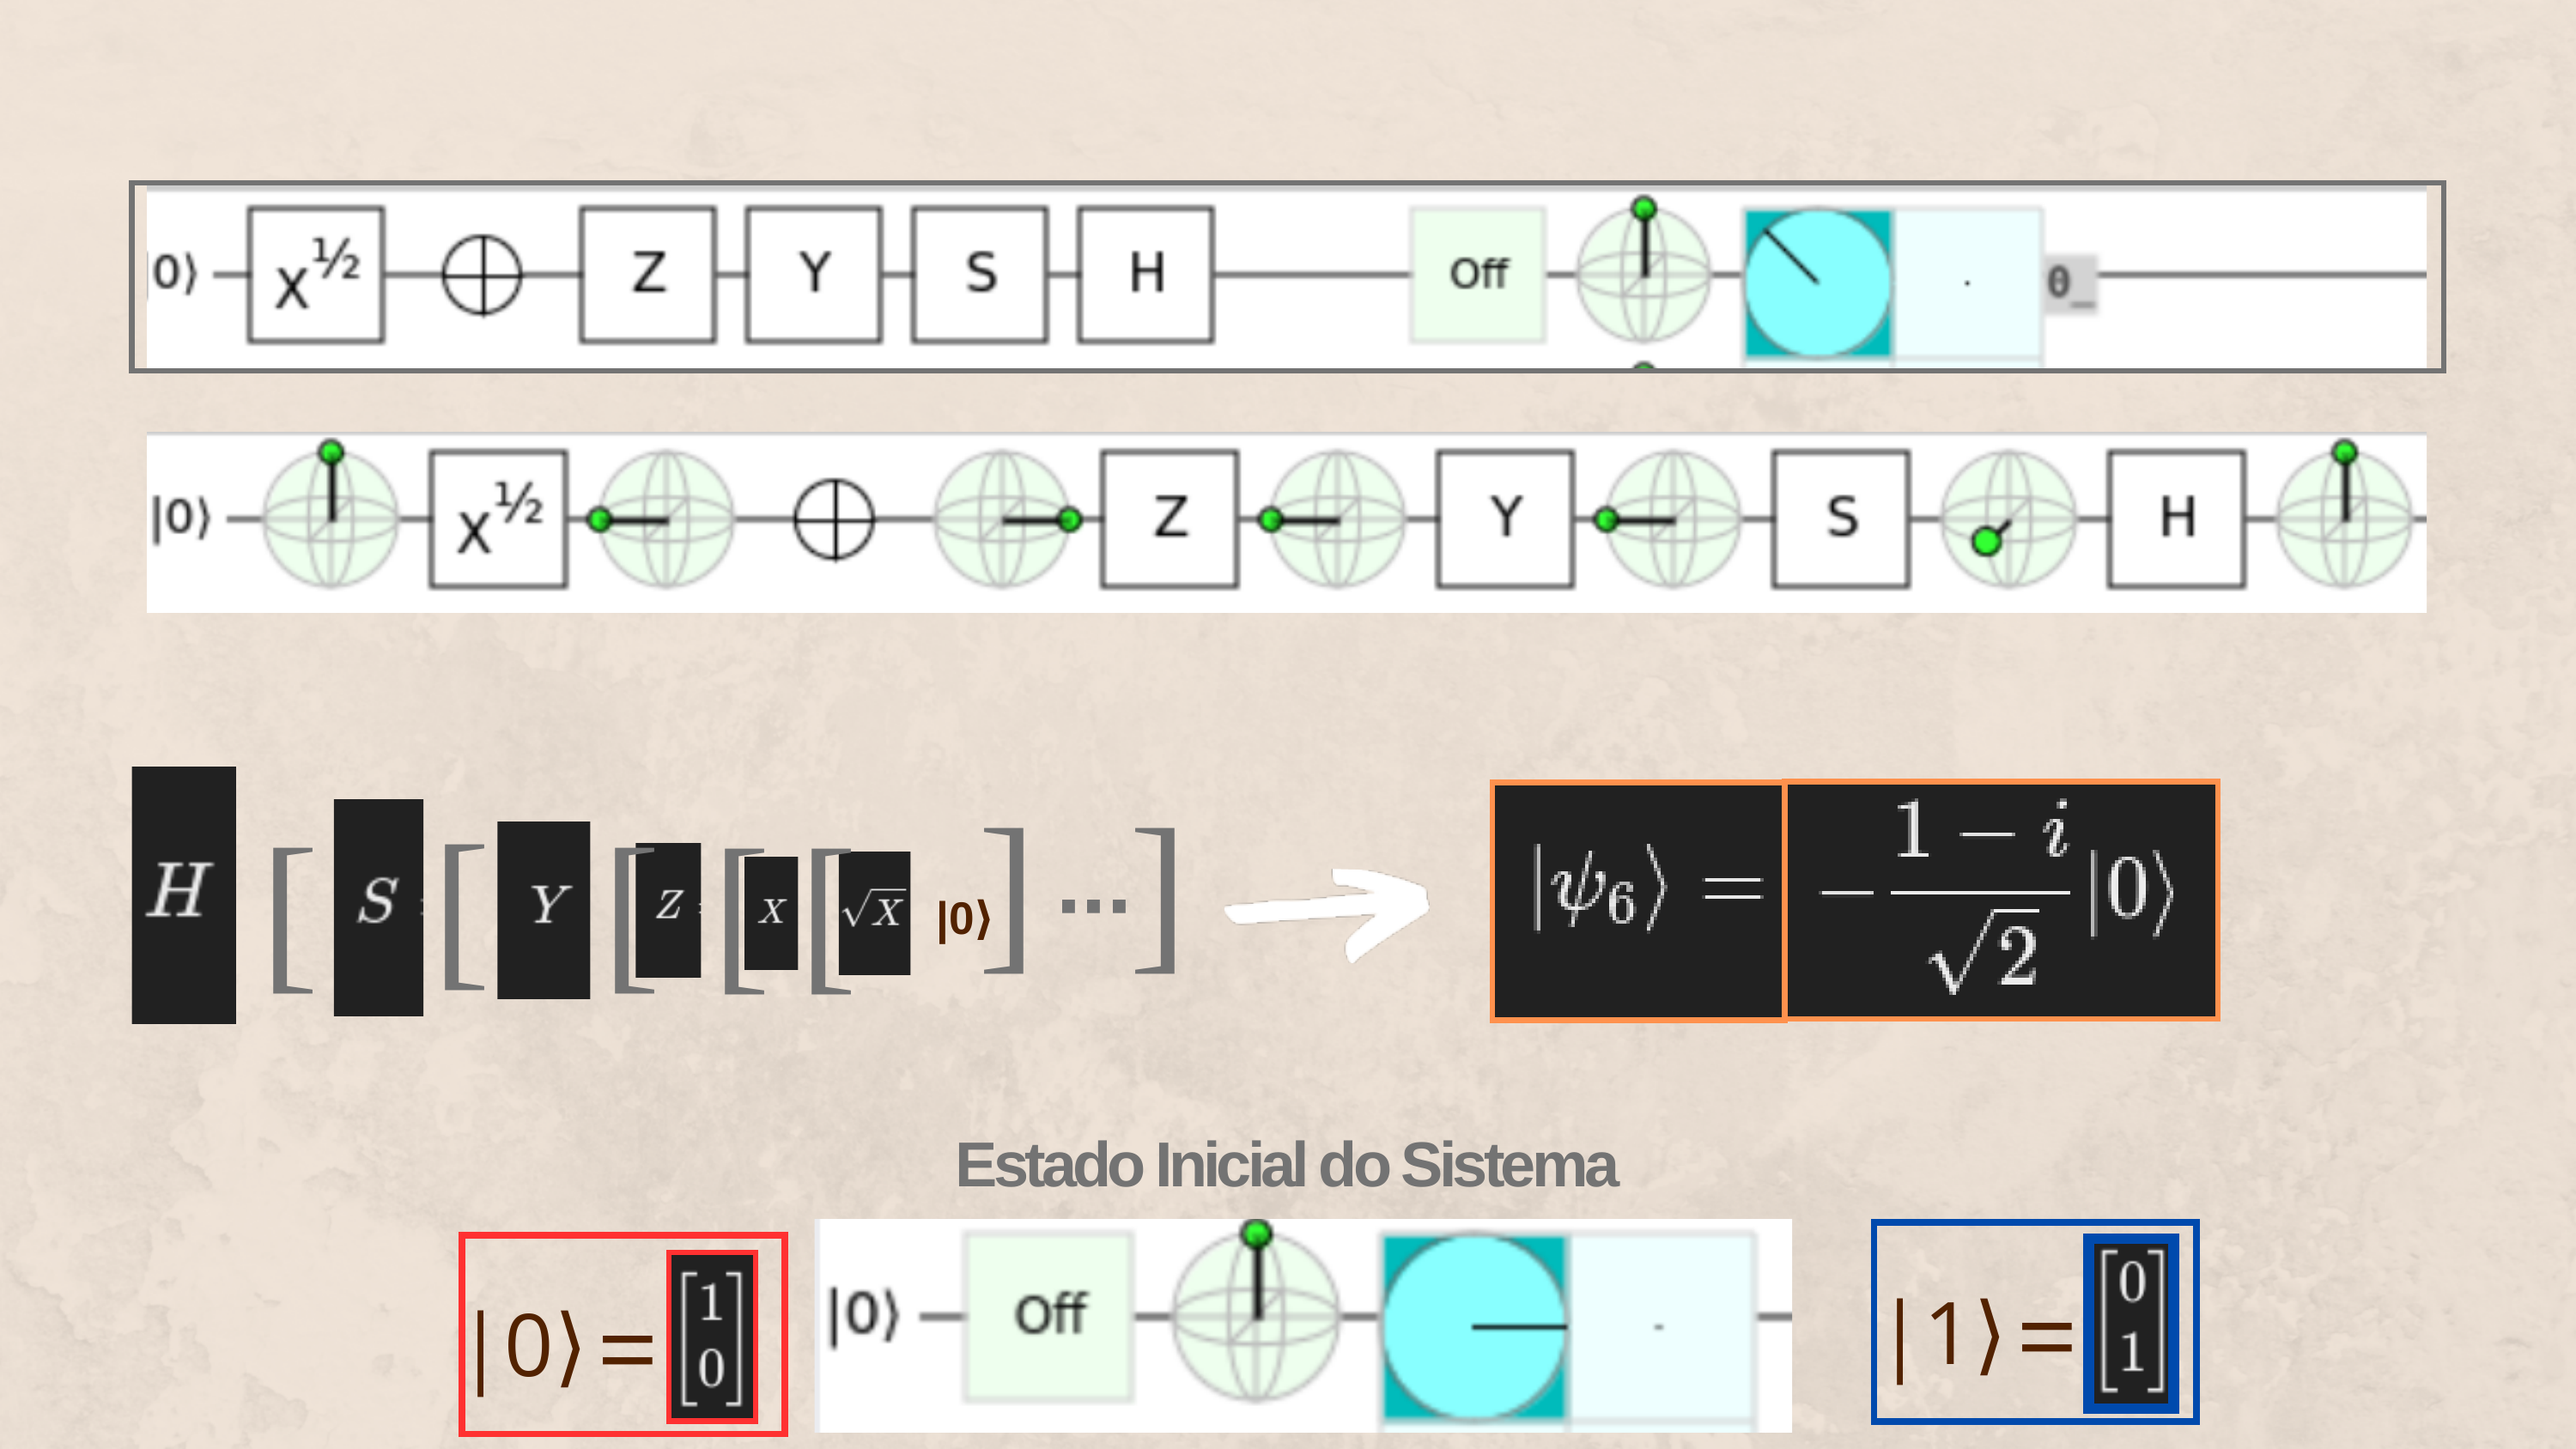

[
[
[
[
[

[
[

...
|0⟩
Estado Inicial do Sistema

=

=
|1⟩
|0⟩